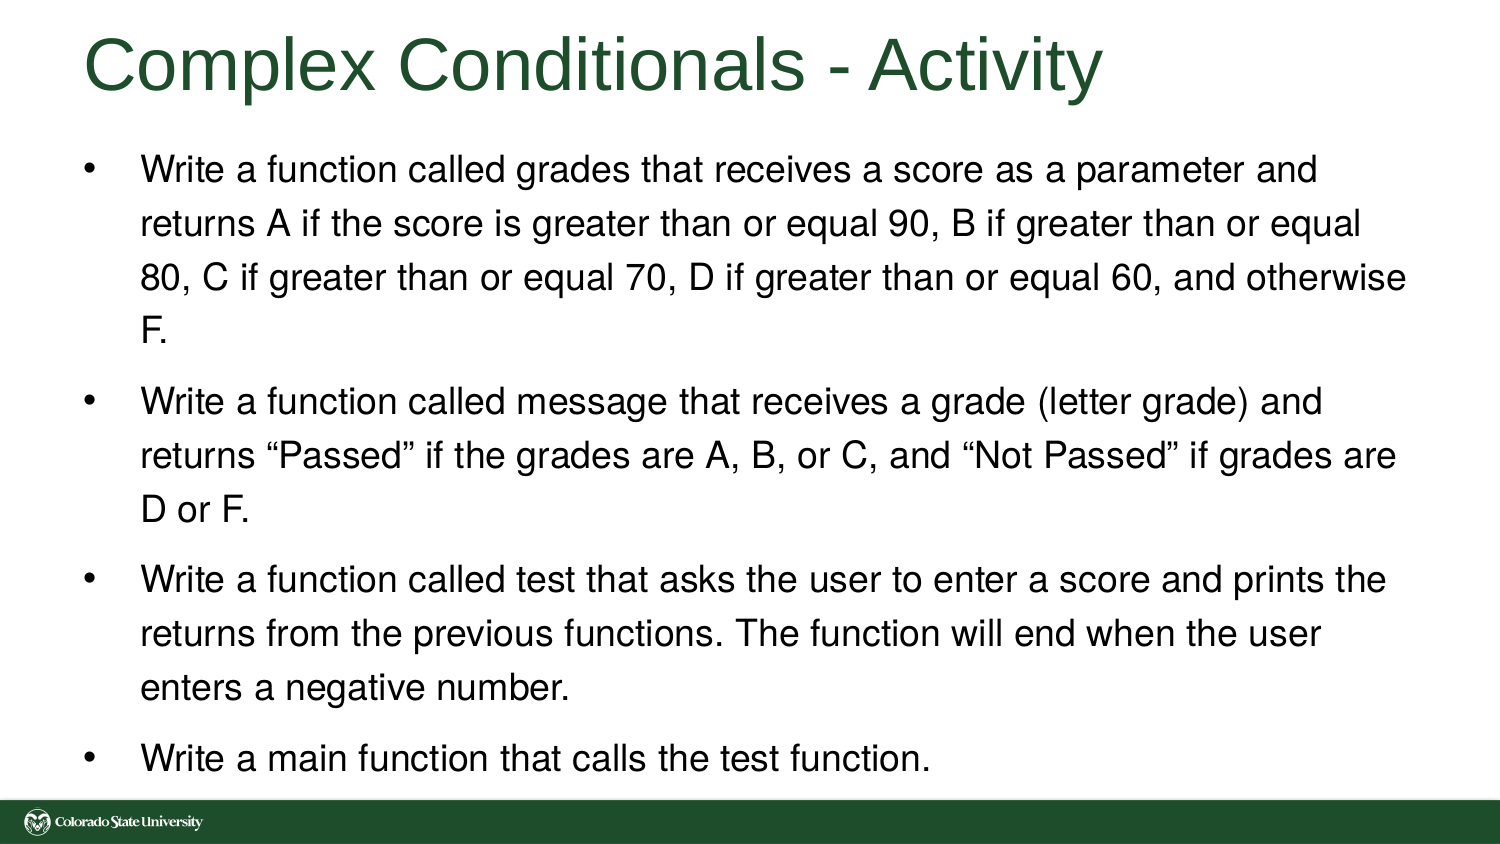

# Complex Conditionals - Activity
Write a function called grades that receives a score as a parameter and returns A if the score is greater than or equal 90, B if greater than or equal 80, C if greater than or equal 70, D if greater than or equal 60, and otherwise F.
Write a function called message that receives a grade (letter grade) and returns “Passed” if the grades are A, B, or C, and “Not Passed” if grades are D or F.
Write a function called test that asks the user to enter a score and prints the returns from the previous functions. The function will end when the user enters a negative number.
Write a main function that calls the test function.